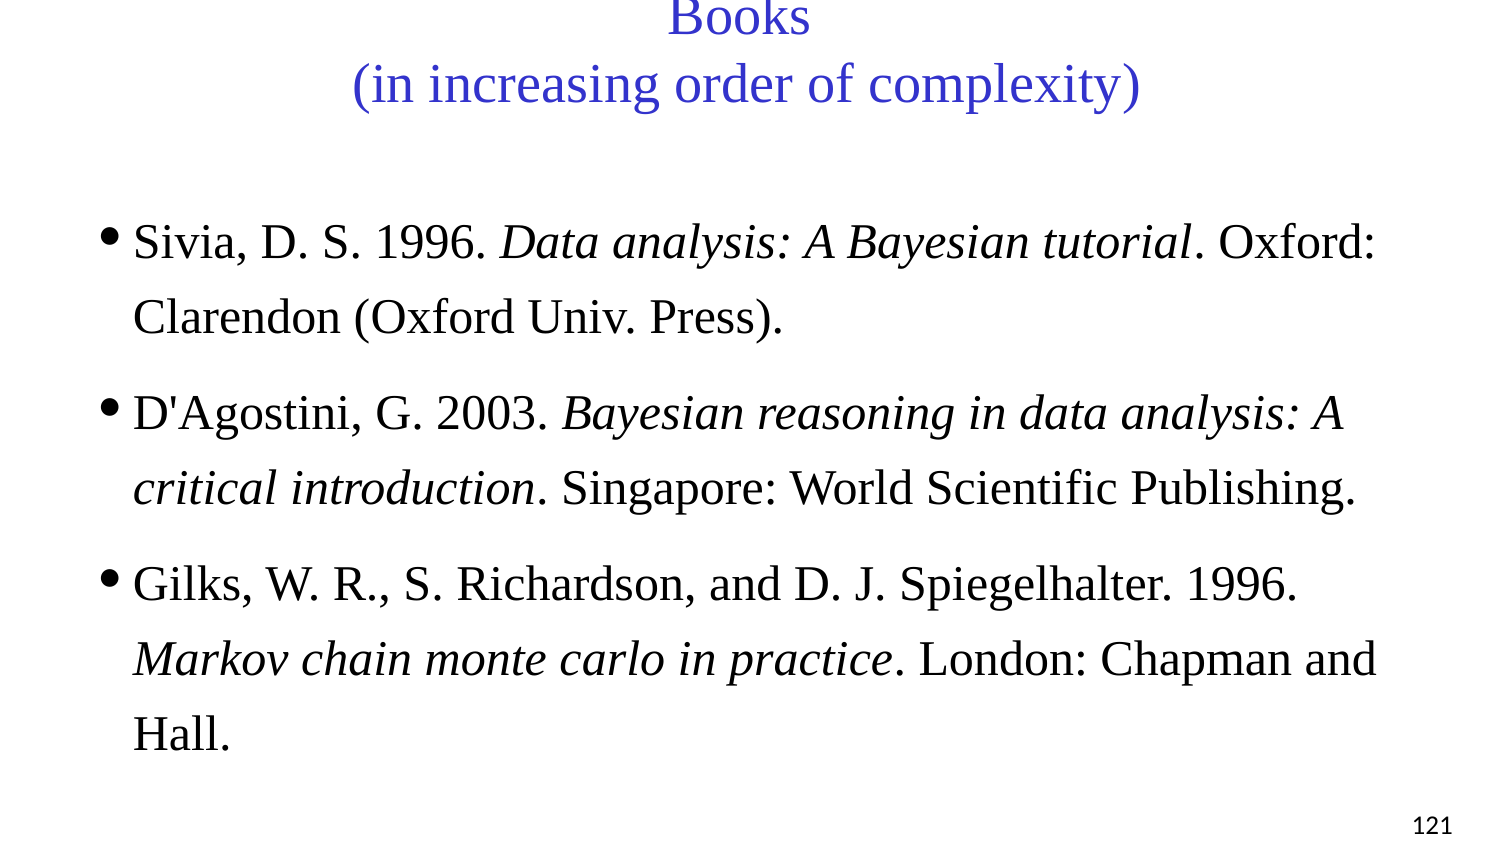

# Books (in increasing order of complexity)
Sivia, D. S. 1996. Data analysis: A Bayesian tutorial. Oxford: Clarendon (Oxford Univ. Press).
D'Agostini, G. 2003. Bayesian reasoning in data analysis: A critical introduction. Singapore: World Scientific Publishing.
Gilks, W. R., S. Richardson, and D. J. Spiegelhalter. 1996. Markov chain monte carlo in practice. London: Chapman and Hall.

121